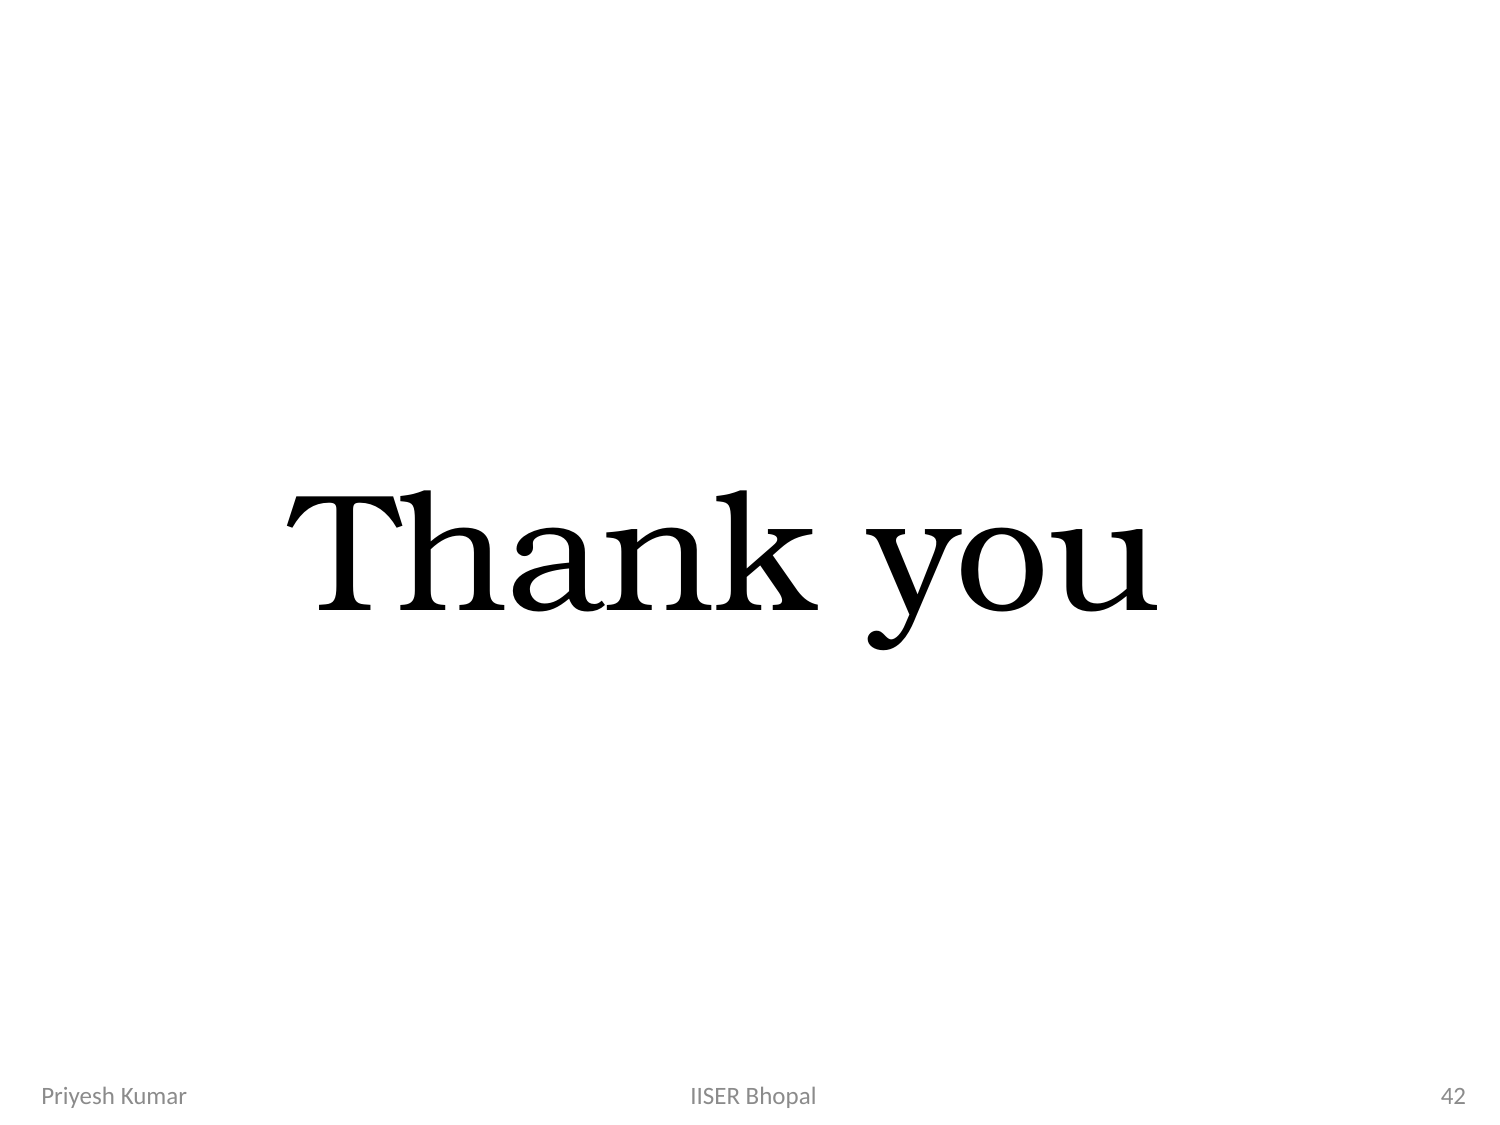

Thank you

IISER Bhopal
Priyesh Kumar
42